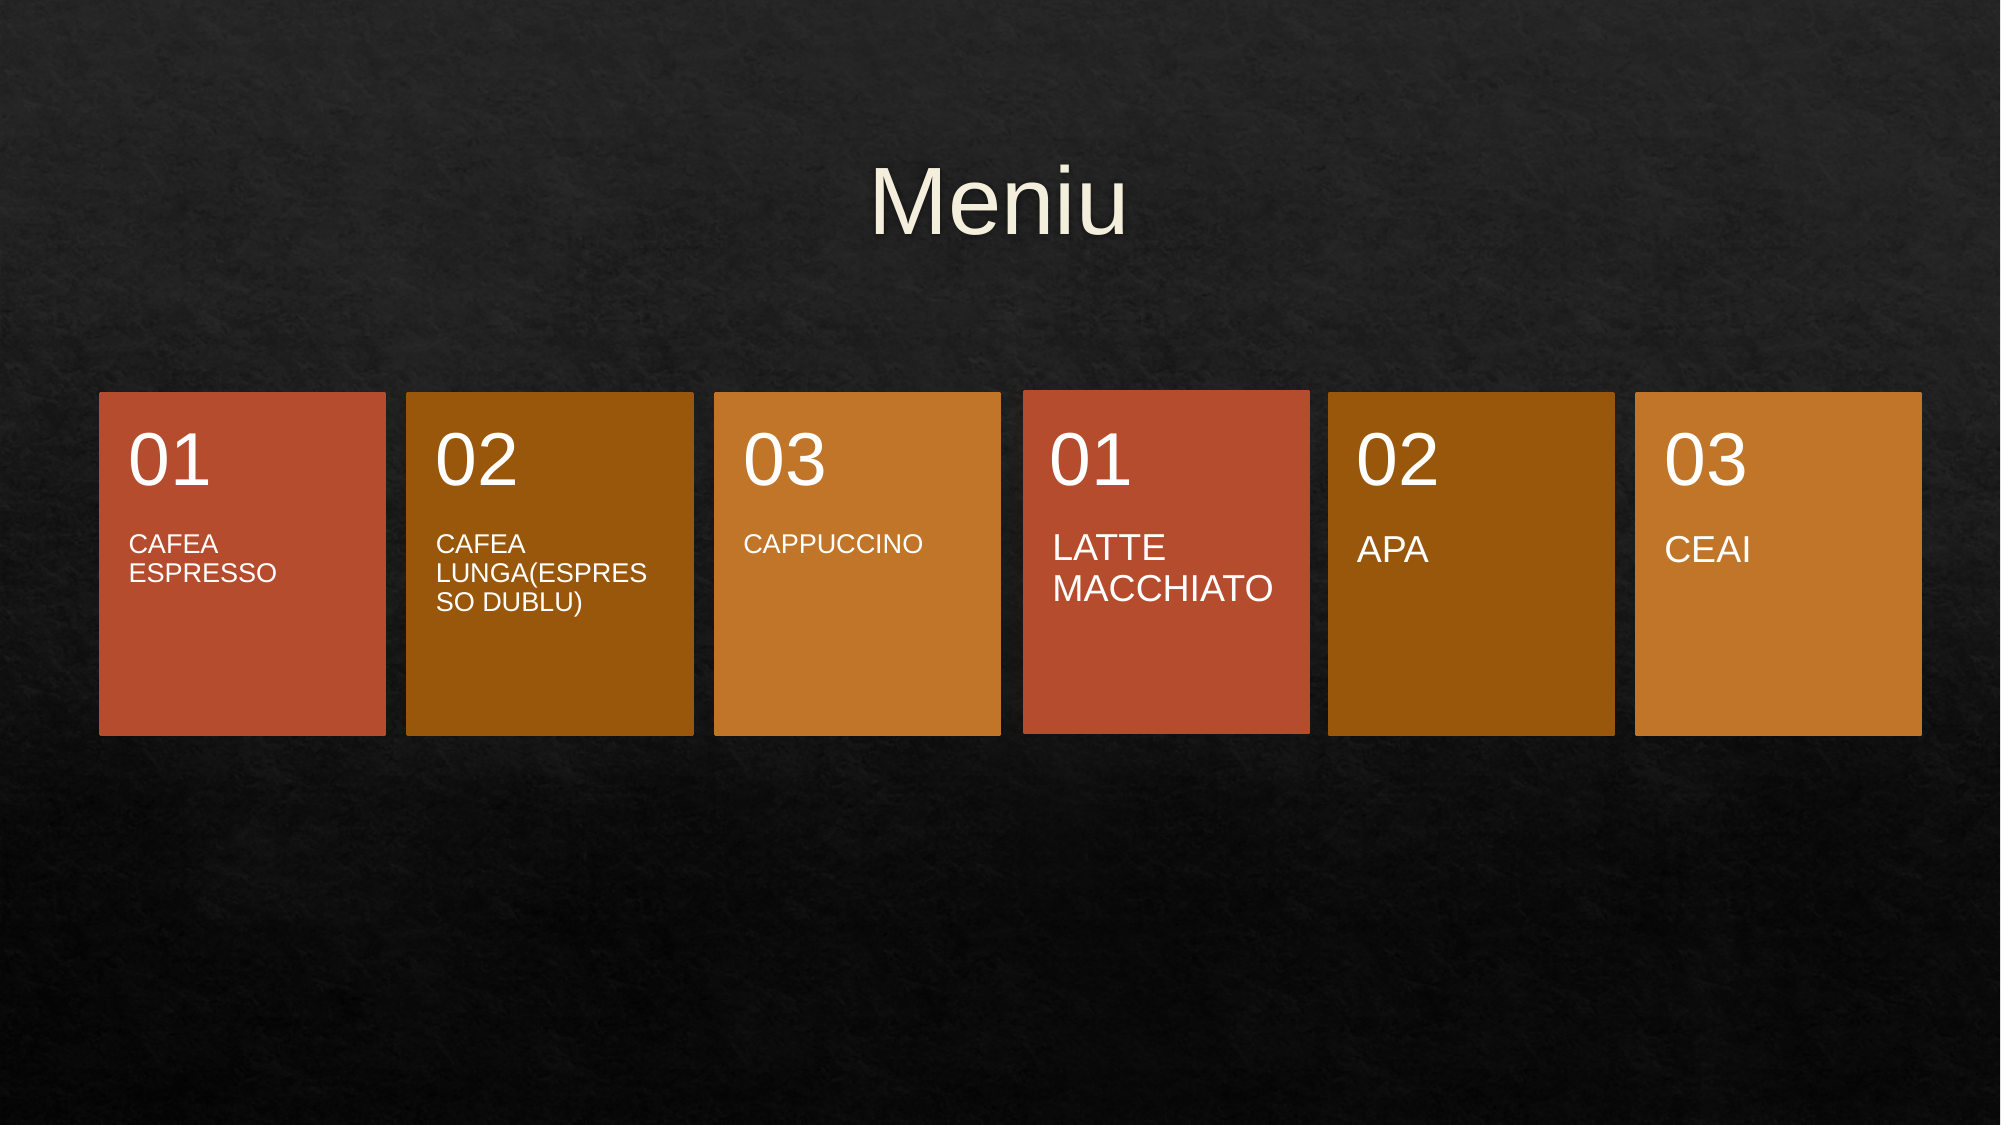

# Meniu
Cafea espresso
01
Cafea lunga(espresso dublu)
02
Cappuccino
03
Latte Macchiato
01
Apa
02
Ceai
03